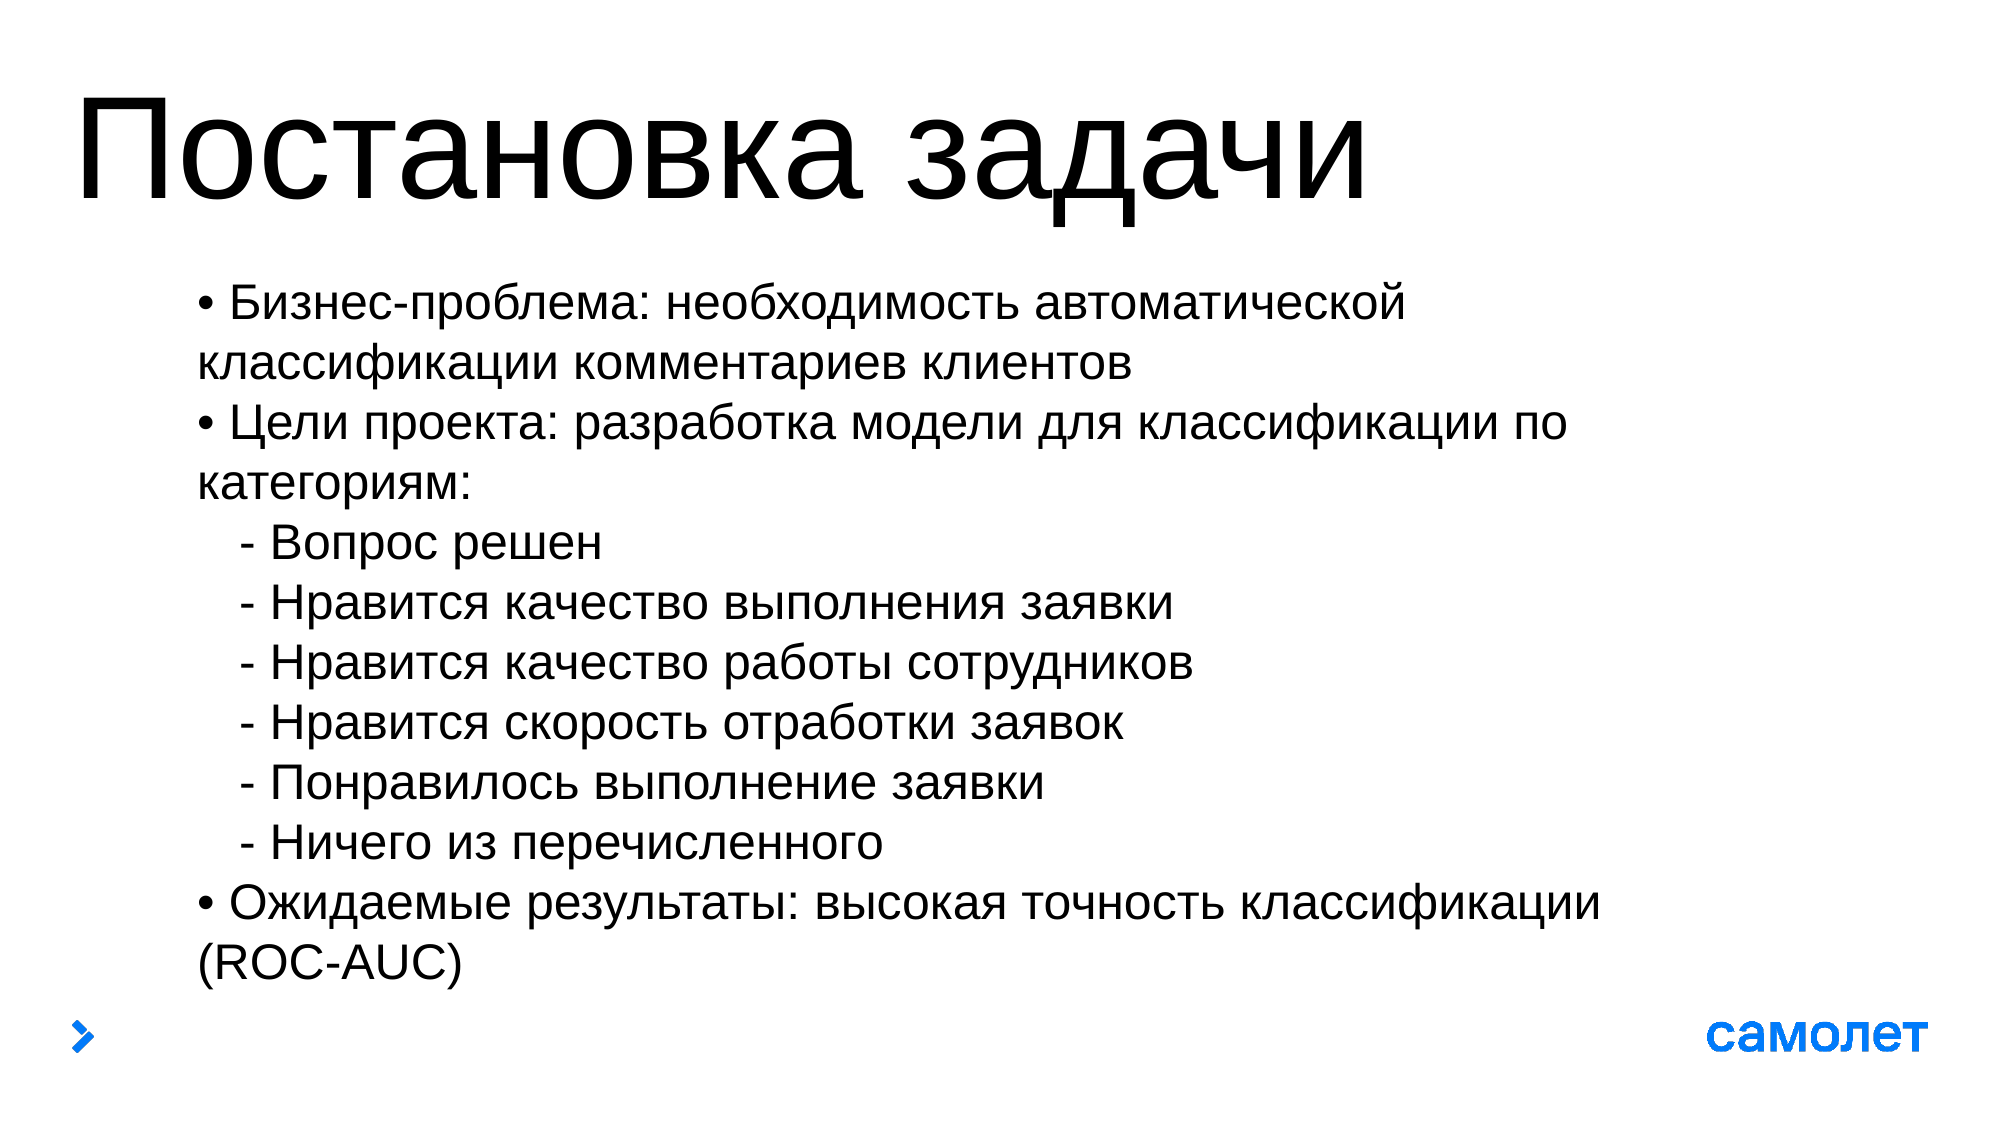

# Постановка задачи
• Бизнес-проблема: необходимость автоматической классификации комментариев клиентов
• Цели проекта: разработка модели для классификации по категориям:
   - Вопрос решен
   - Нравится качество выполнения заявки
   - Нравится качество работы сотрудников
   - Нравится скорость отработки заявок
   - Понравилось выполнение заявки
   - Ничего из перечисленного
• Ожидаемые результаты: высокая точность классификации (ROC-AUC)